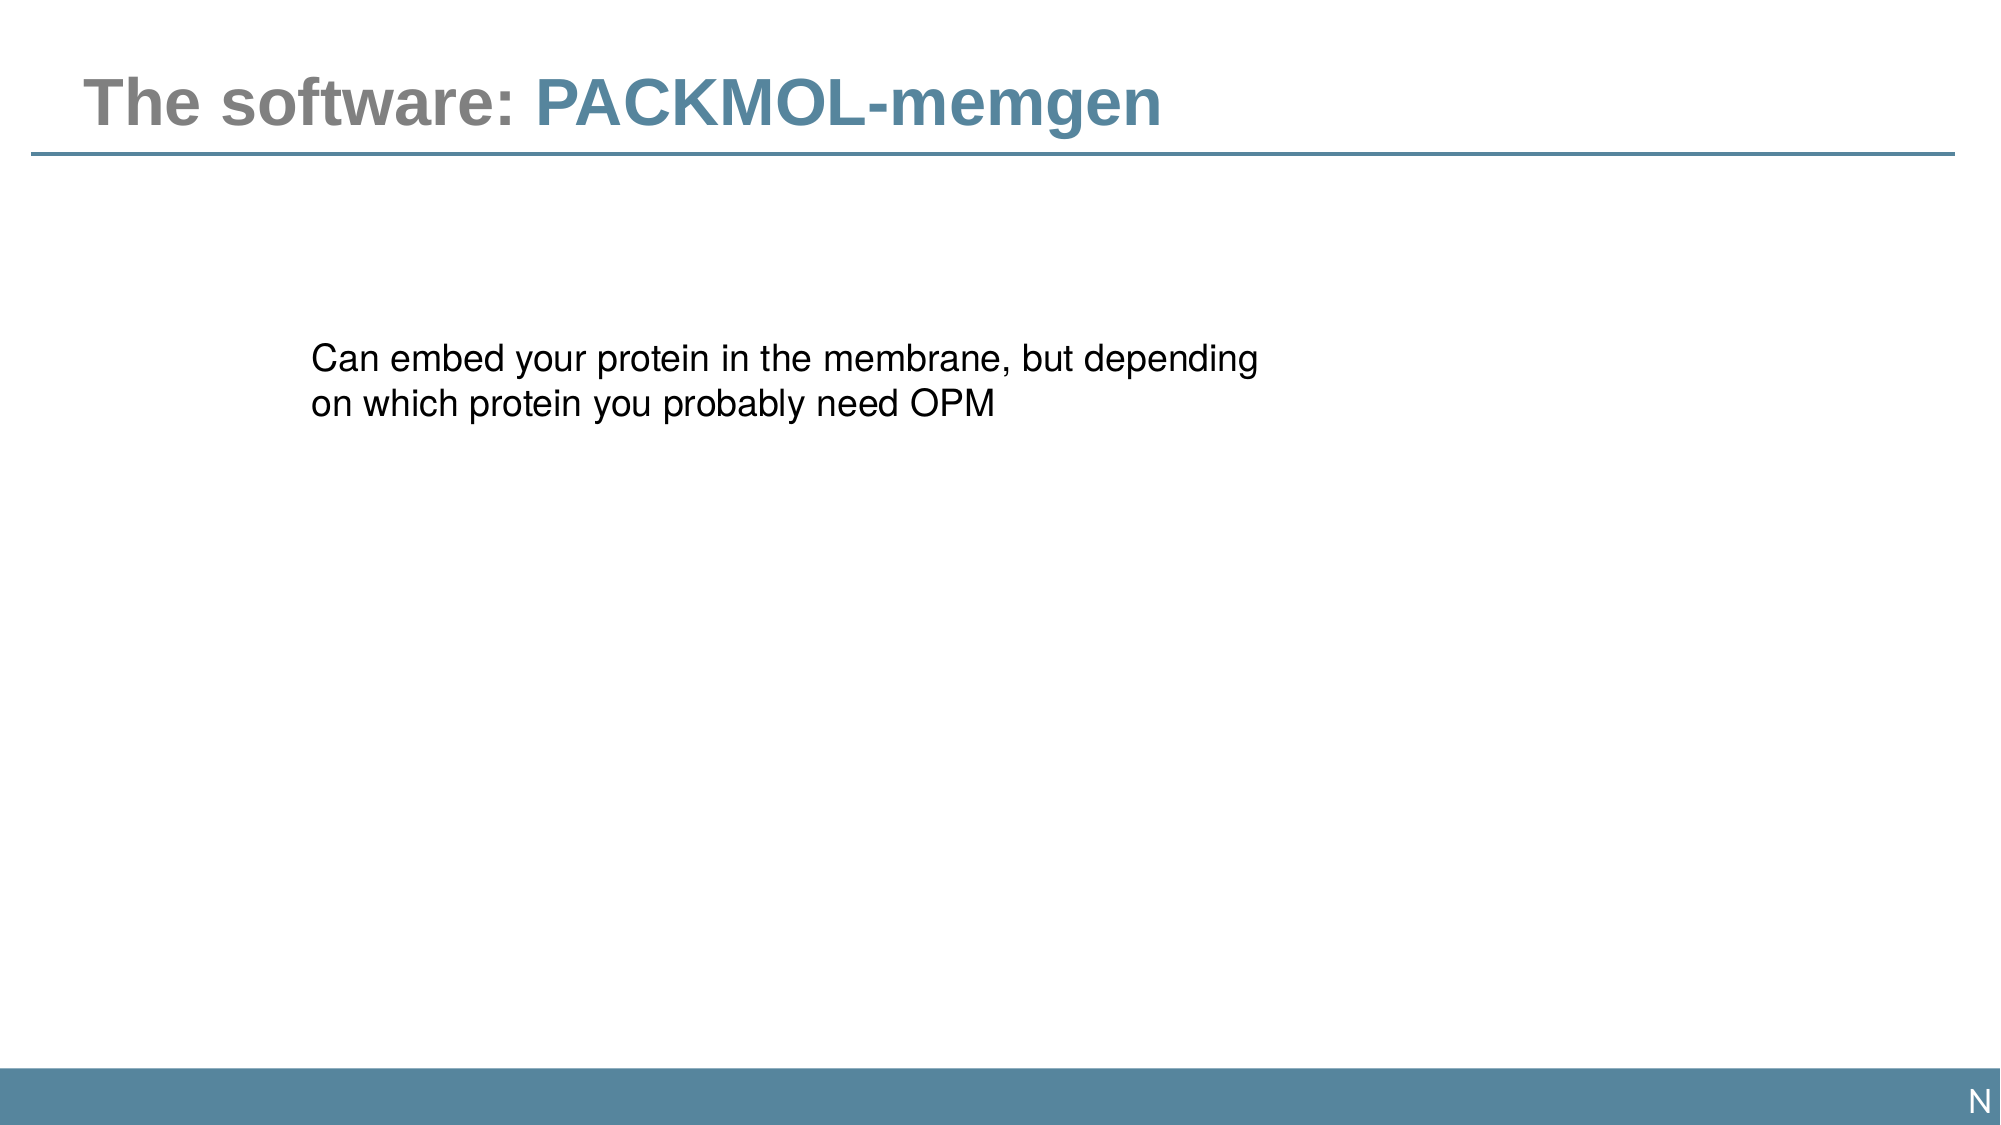

The software: PACKMOL-memgen
Can embed your protein in the membrane, but depending on which protein you probably need OPM
N